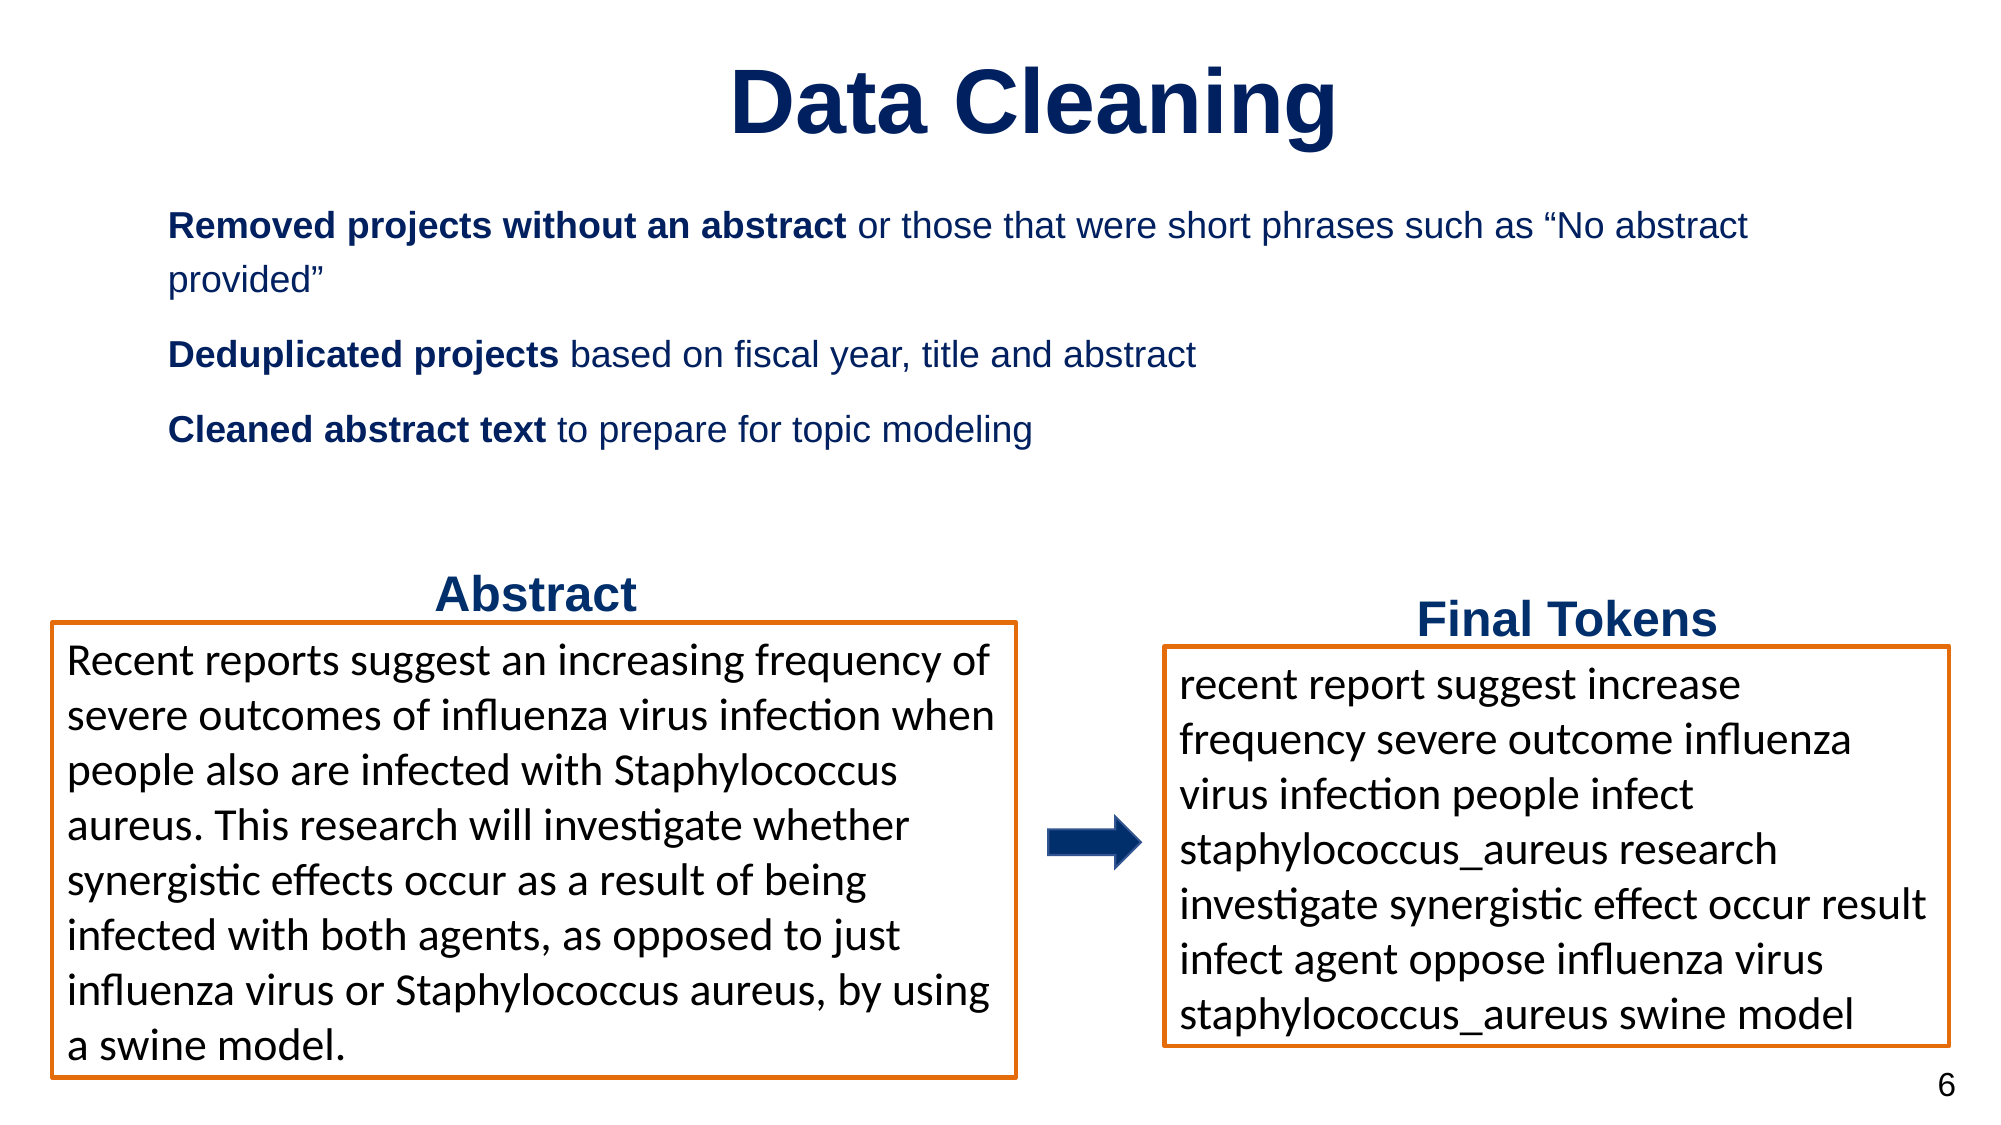

Data Cleaning
Removed projects without an abstract or those that were short phrases such as “No abstract provided”
Deduplicated projects based on fiscal year, title and abstract
Cleaned abstract text to prepare for topic modeling

Abstract
Final Tokens
Recent reports suggest an increasing frequency of severe outcomes of influenza virus infection when people also are infected with Staphylococcus aureus. This research will investigate whether synergistic effects occur as a result of being infected with both agents, as opposed to just influenza virus or Staphylococcus aureus, by using a swine model.
recent report suggest increase frequency severe outcome influenza virus infection people infect staphylococcus_aureus research investigate synergistic effect occur result infect agent oppose influenza virus staphylococcus_aureus swine model

6